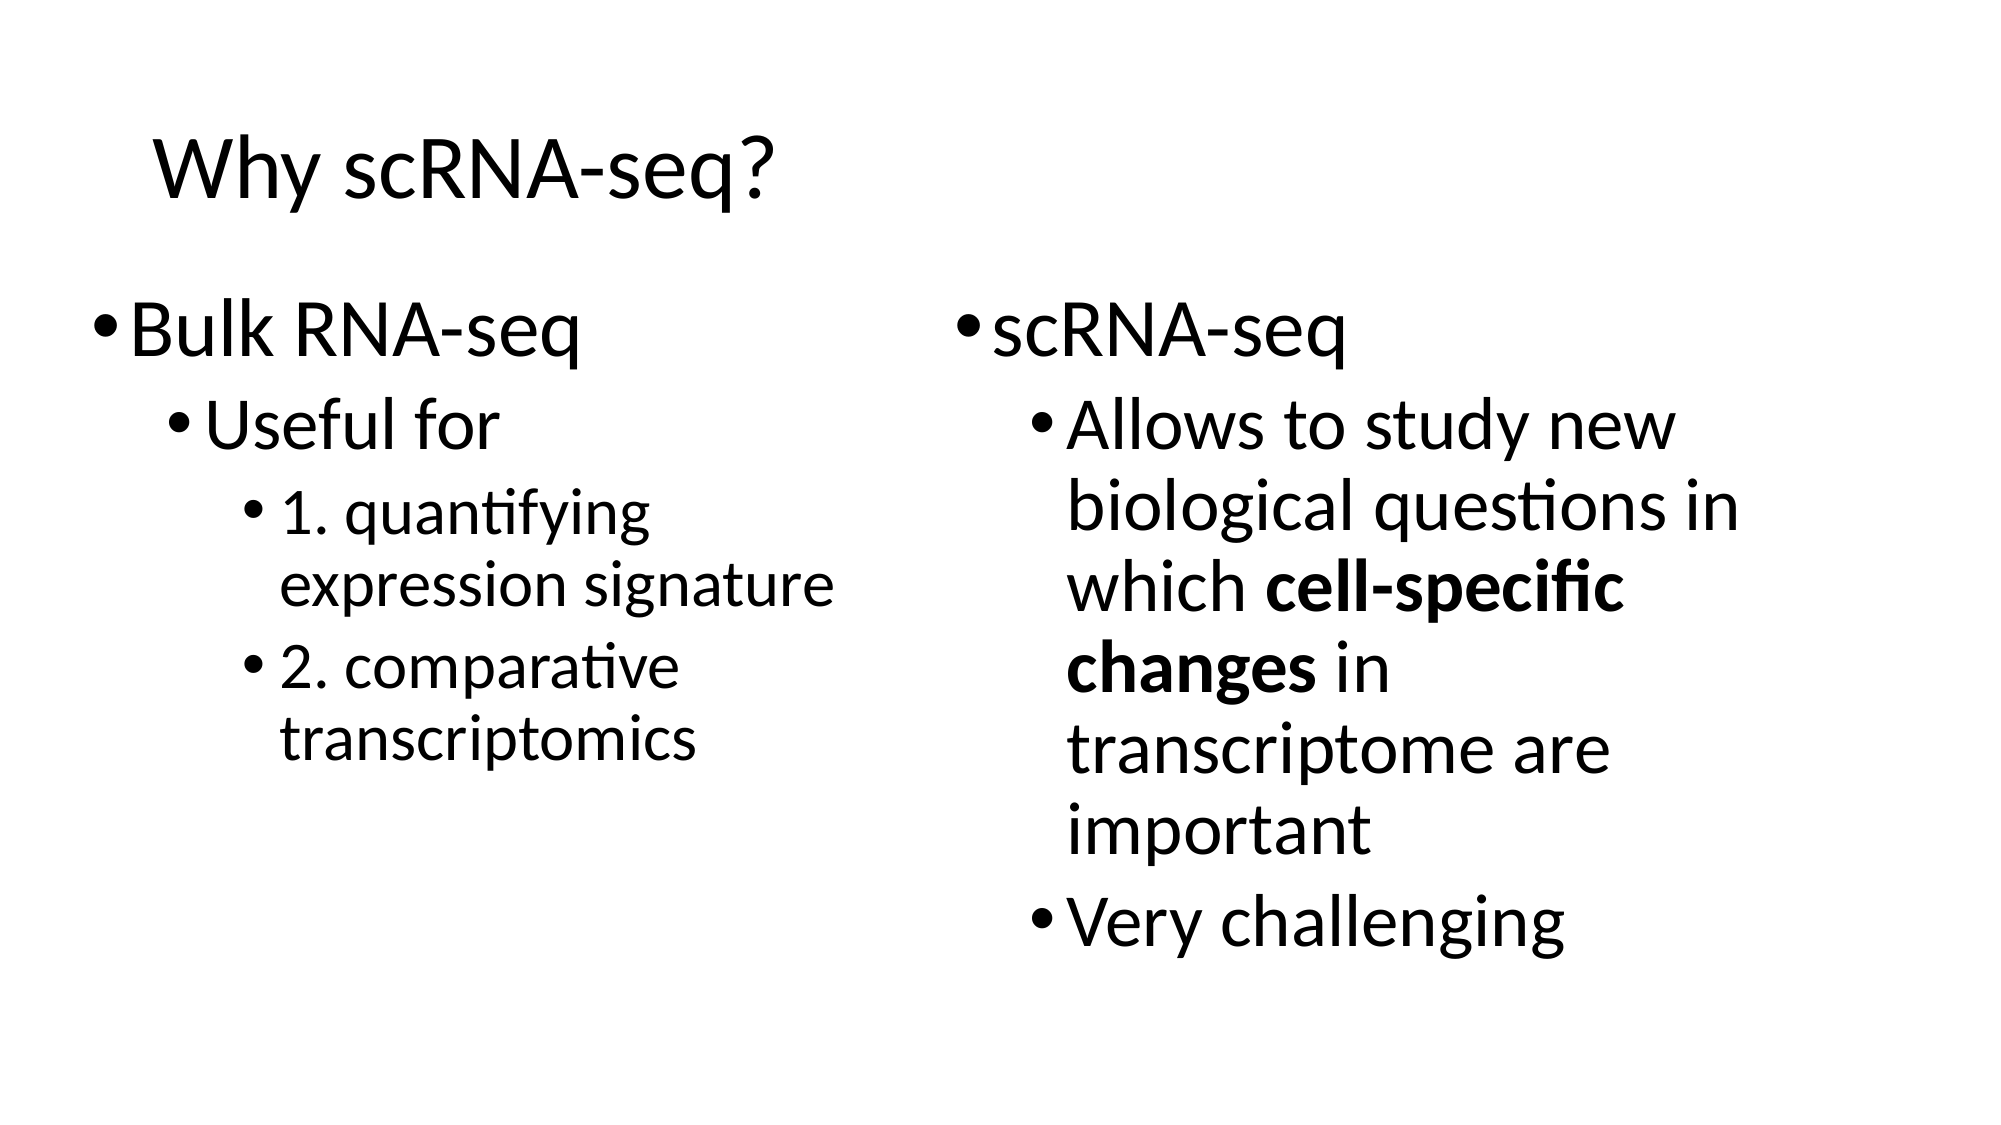

# Why scRNA-seq?
Bulk RNA-seq
Useful for
1. quantifying expression signature
2. comparative transcriptomics
scRNA-seq
Allows to study new biological questions in which cell-specific changes in transcriptome are important
Very challenging